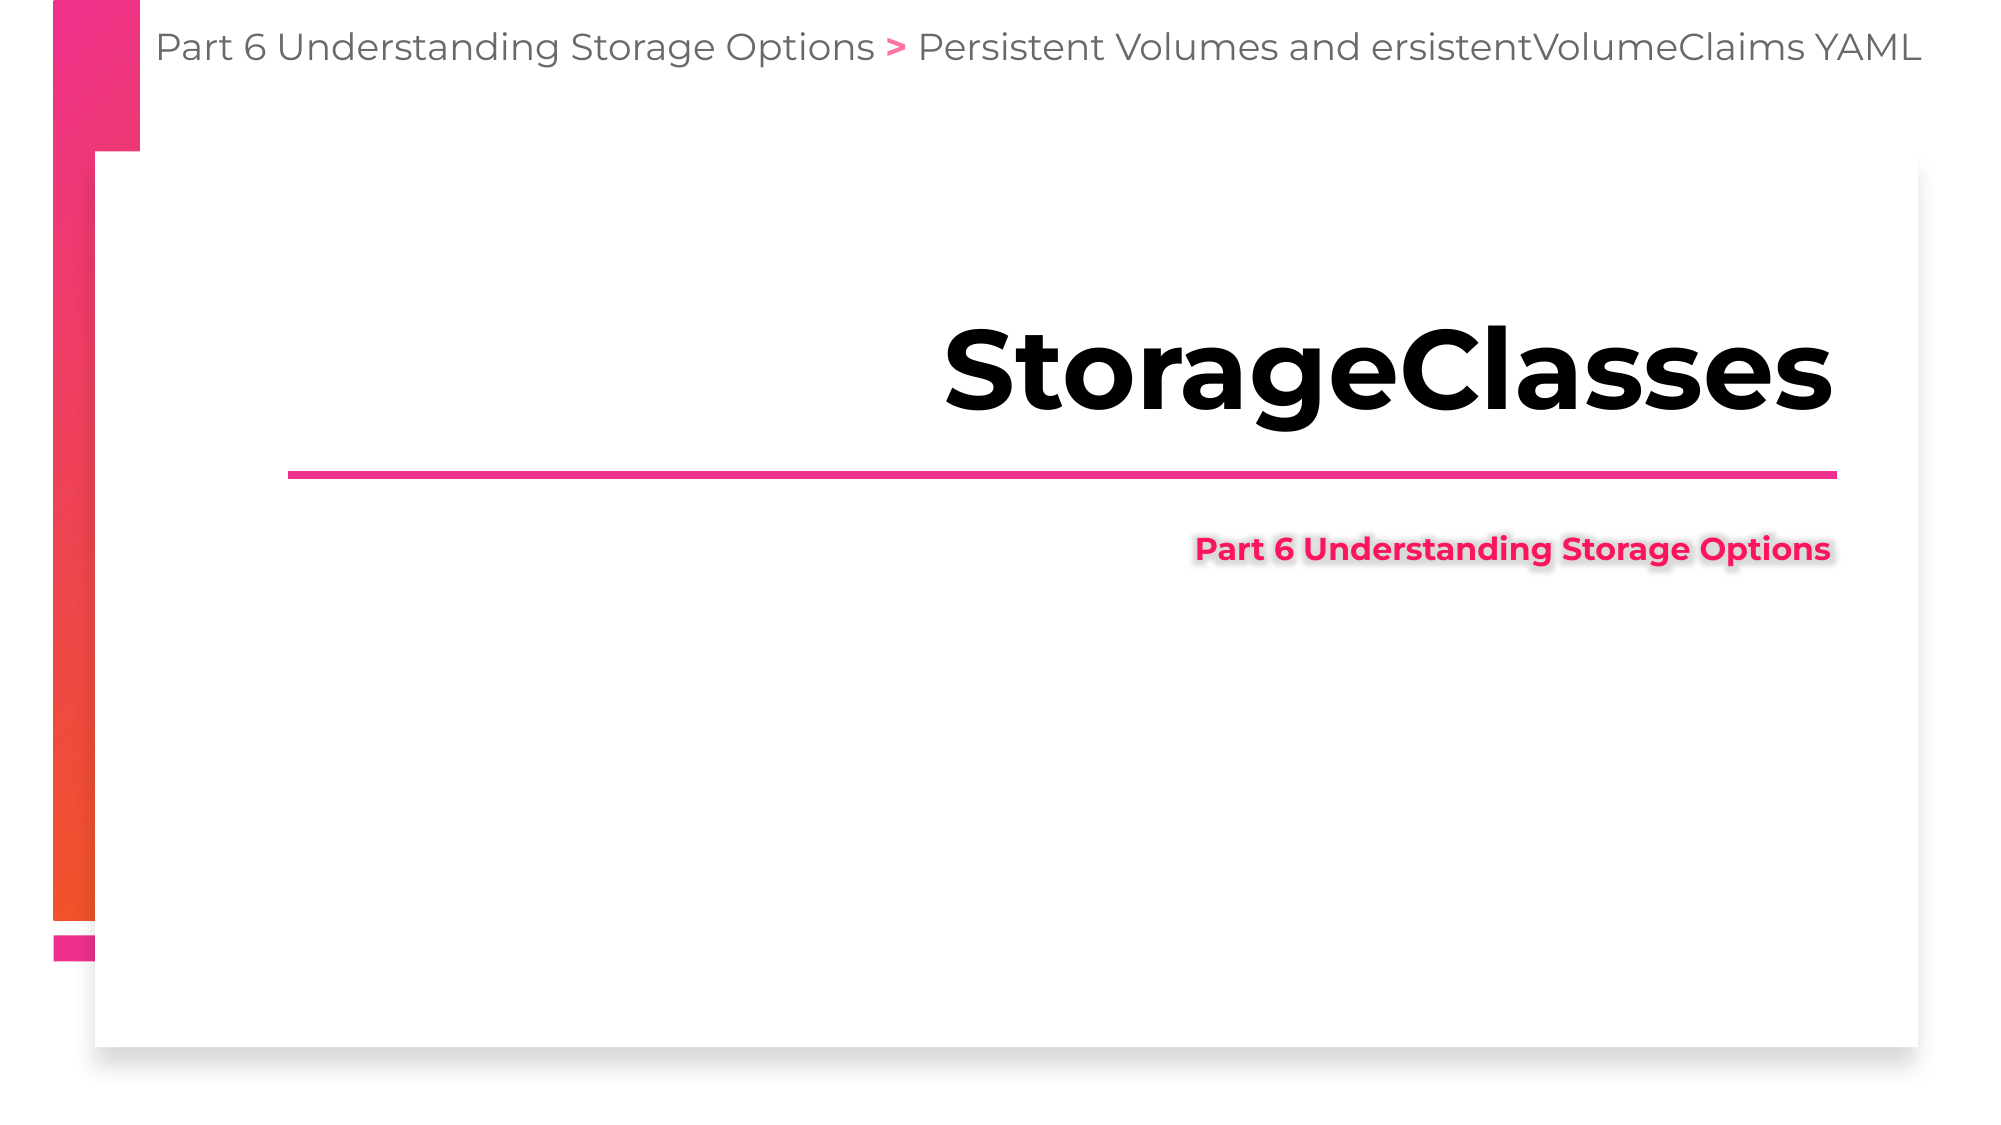

Part 6 Understanding Storage Options > Persistent Volumes and ersistentVolumeClaims YAML

StorageClasses

Part 6 Understanding Storage Options